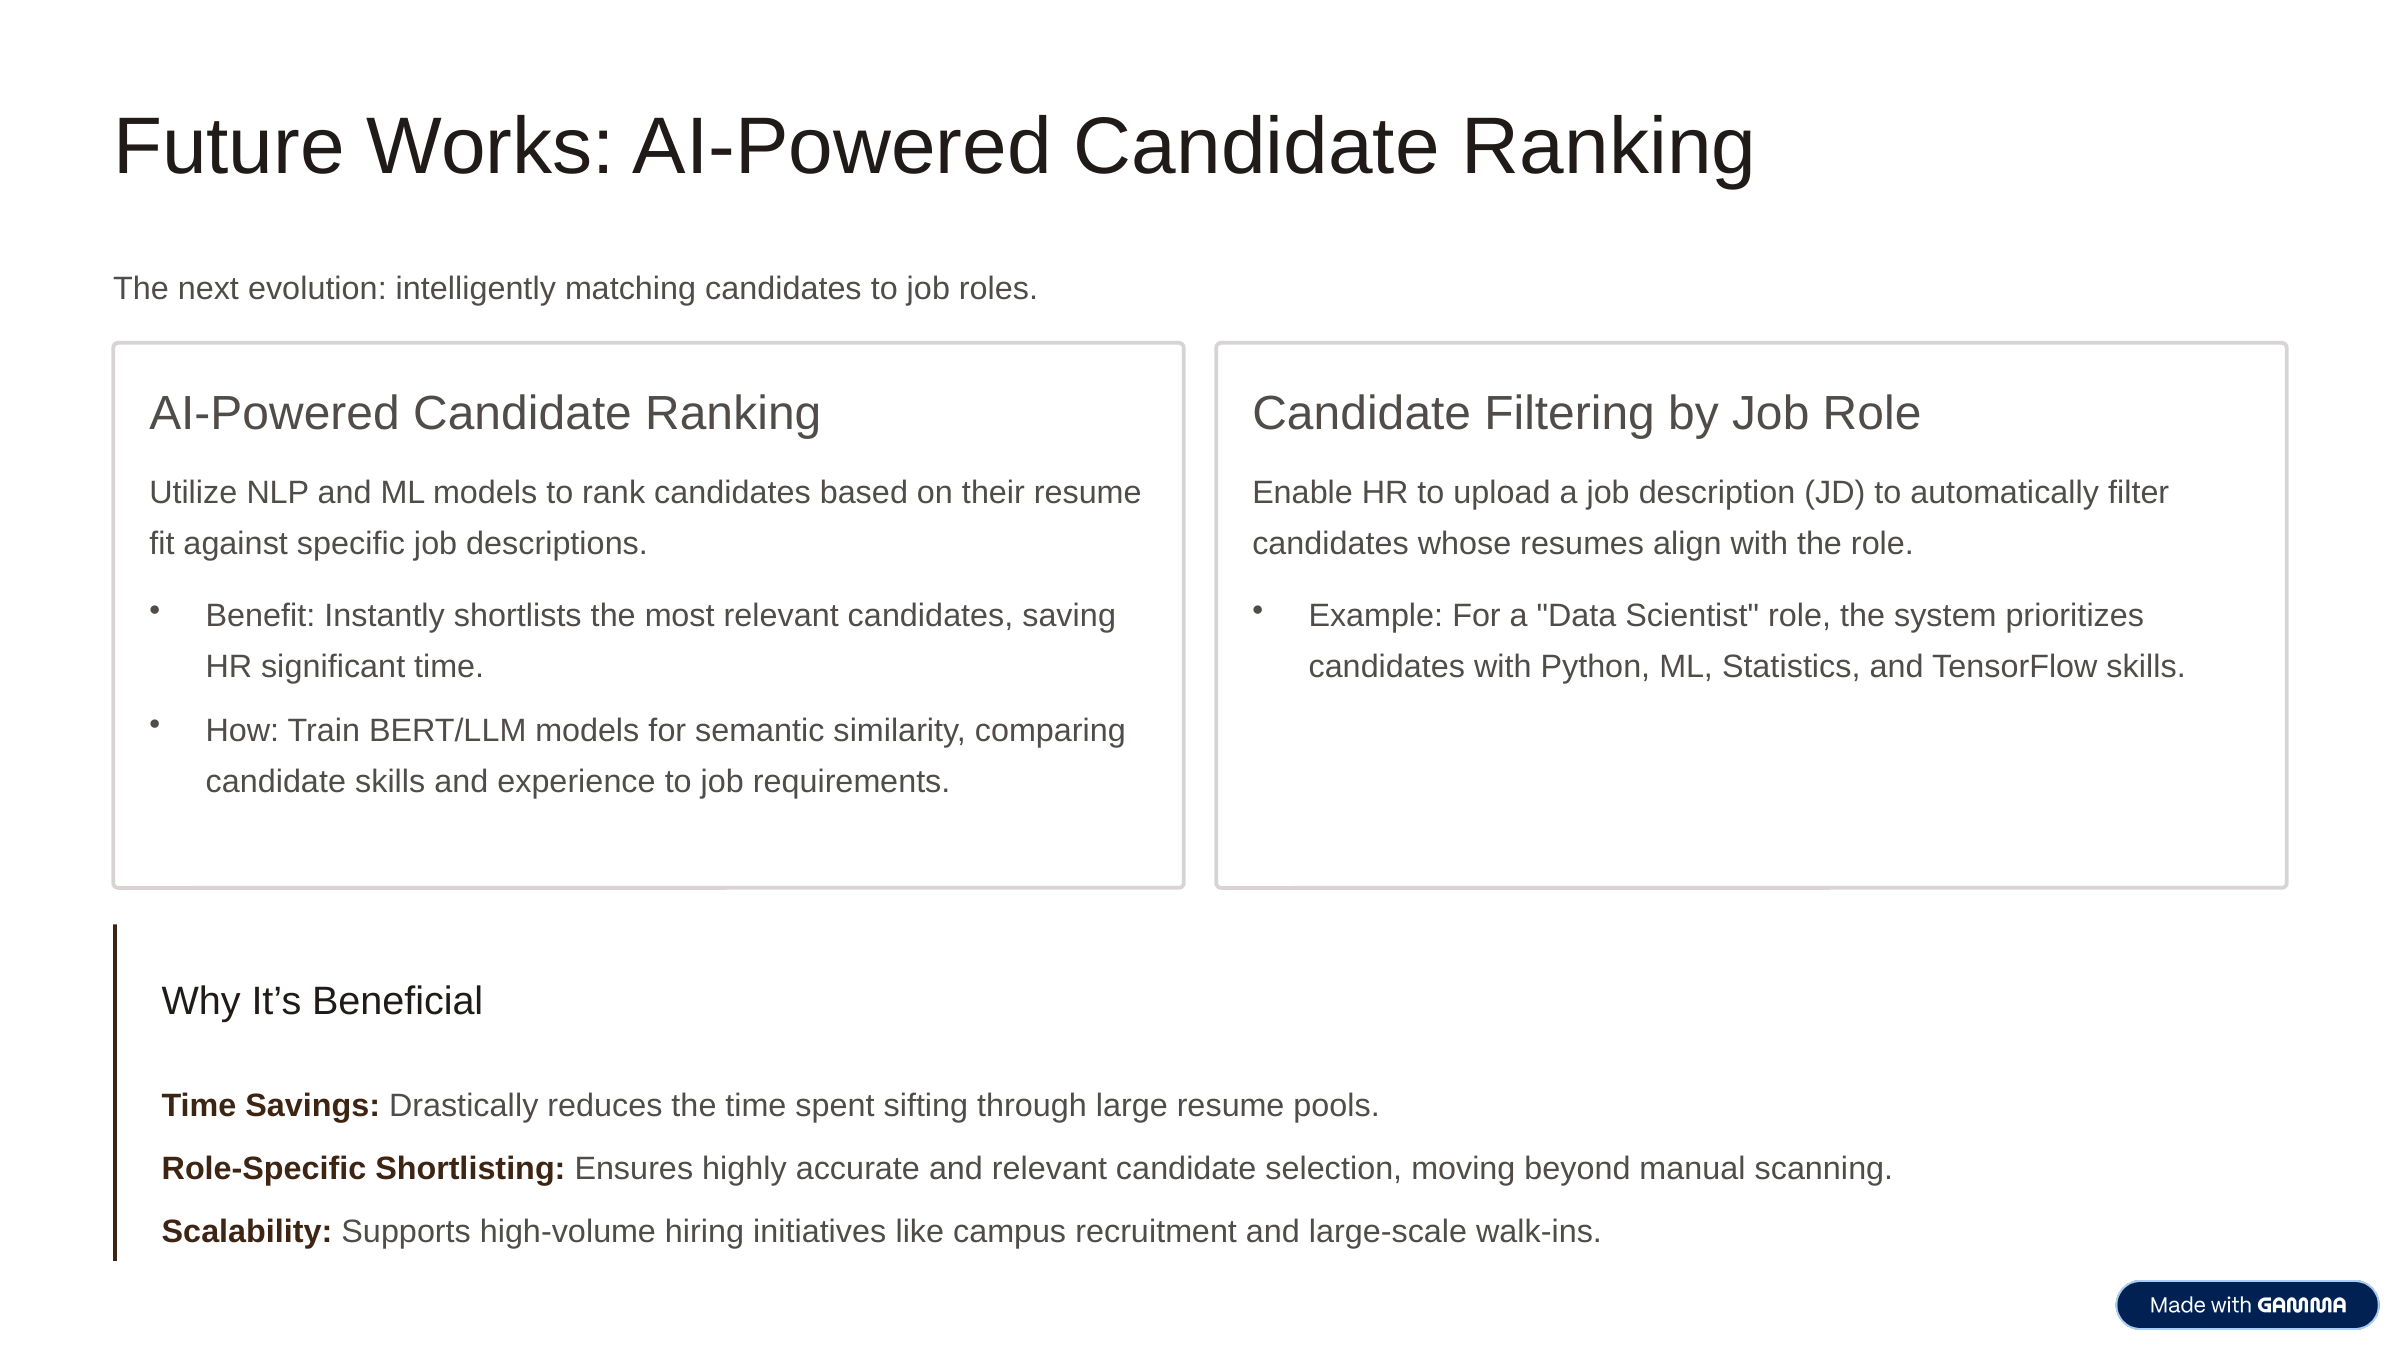

Future Works: AI-Powered Candidate Ranking
The next evolution: intelligently matching candidates to job roles.

AI-Powered Candidate Ranking
Candidate Filtering by Job Role
Utilize NLP and ML models to rank candidates based on their resume fit against specific job descriptions.
Enable HR to upload a job description (JD) to automatically filter candidates whose resumes align with the role.
Benefit: Instantly shortlists the most relevant candidates, saving HR significant time.
Example: For a "Data Scientist" role, the system prioritizes candidates with Python, ML, Statistics, and TensorFlow skills.
How: Train BERT/LLM models for semantic similarity, comparing candidate skills and experience to job requirements.

Why It’s Beneficial
Time Savings: Drastically reduces the time spent sifting through large resume pools.
Role-Specific Shortlisting: Ensures highly accurate and relevant candidate selection, moving beyond manual scanning.
Scalability: Supports high-volume hiring initiatives like campus recruitment and large-scale walk-ins.